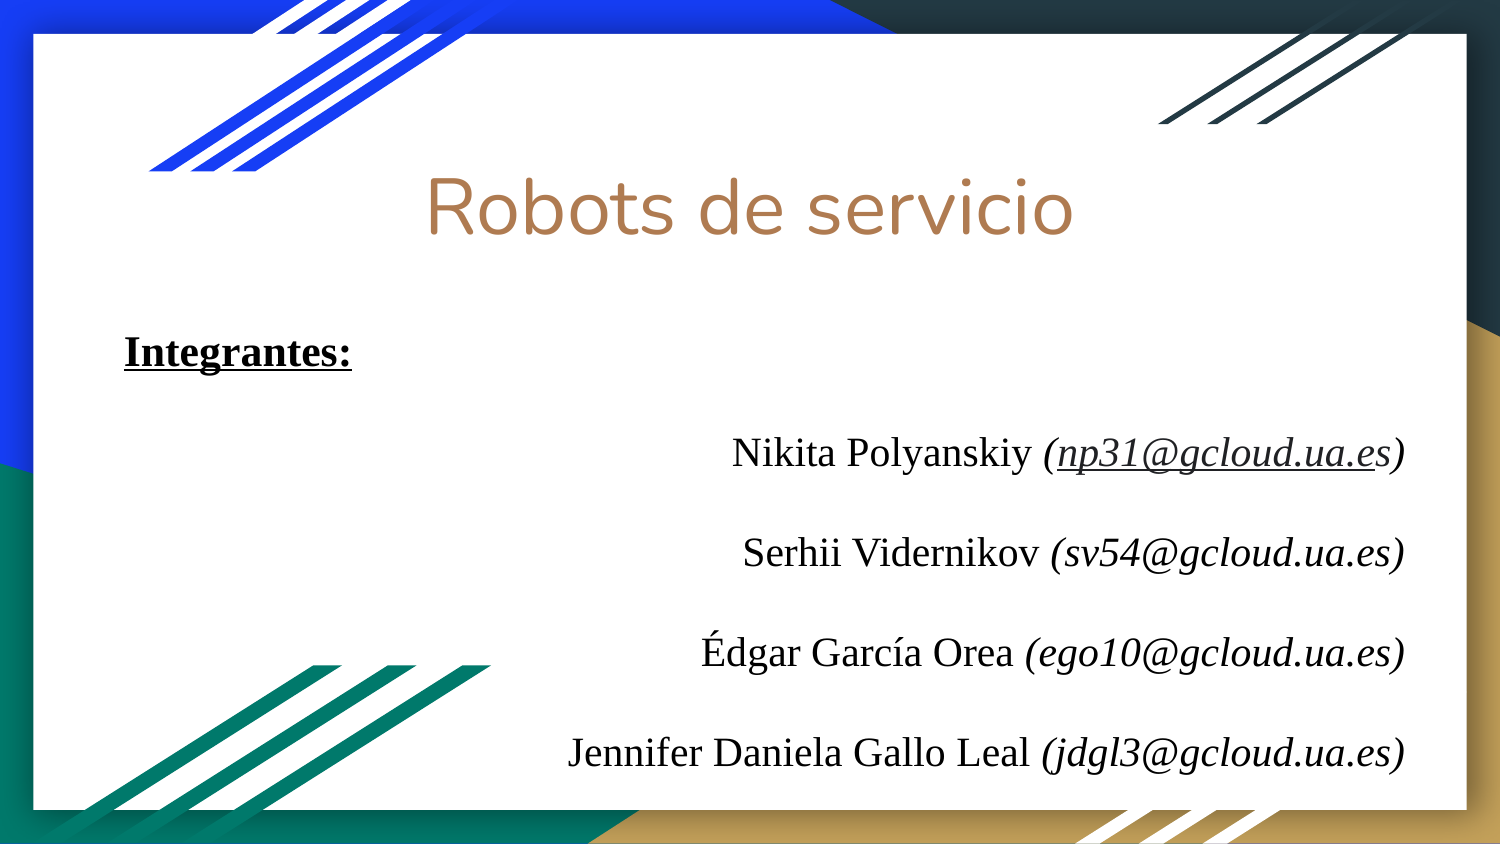

# Robots de servicio
Integrantes:
Nikita Polyanskiy (np31@gcloud.ua.es)
Serhii Vidernikov (sv54@gcloud.ua.es)
Édgar García Orea (ego10@gcloud.ua.es)
Jennifer Daniela Gallo Leal (jdgl3@gcloud.ua.es)